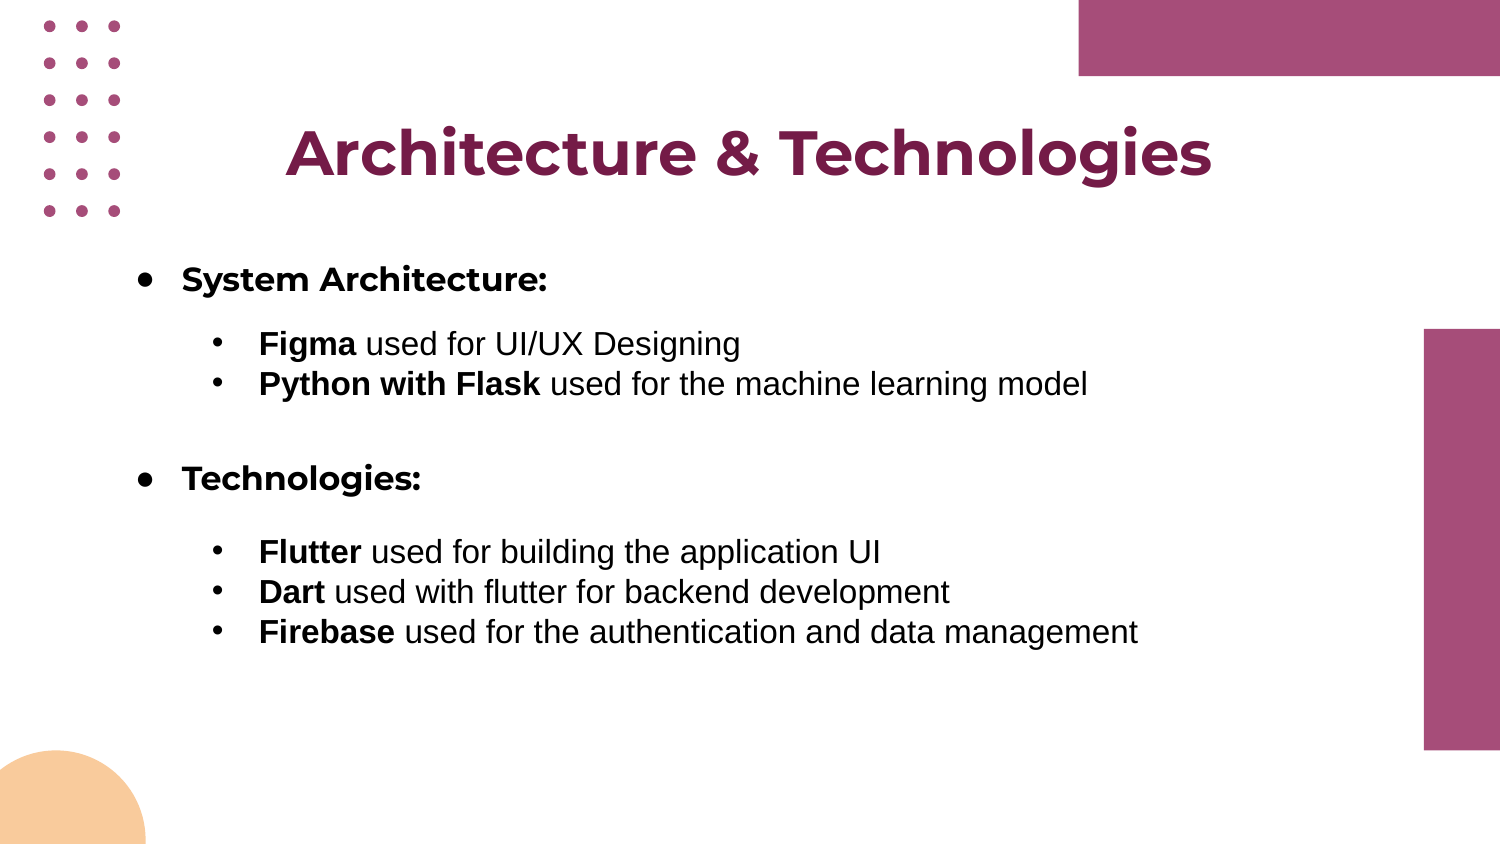

System Architecture:

Technologies:

# Architecture & Technologies
Figma used for UI/UX Designing
Python with Flask used for the machine learning model

Flutter used for building the application UI
Dart used with flutter for backend development
Firebase used for the authentication and data management